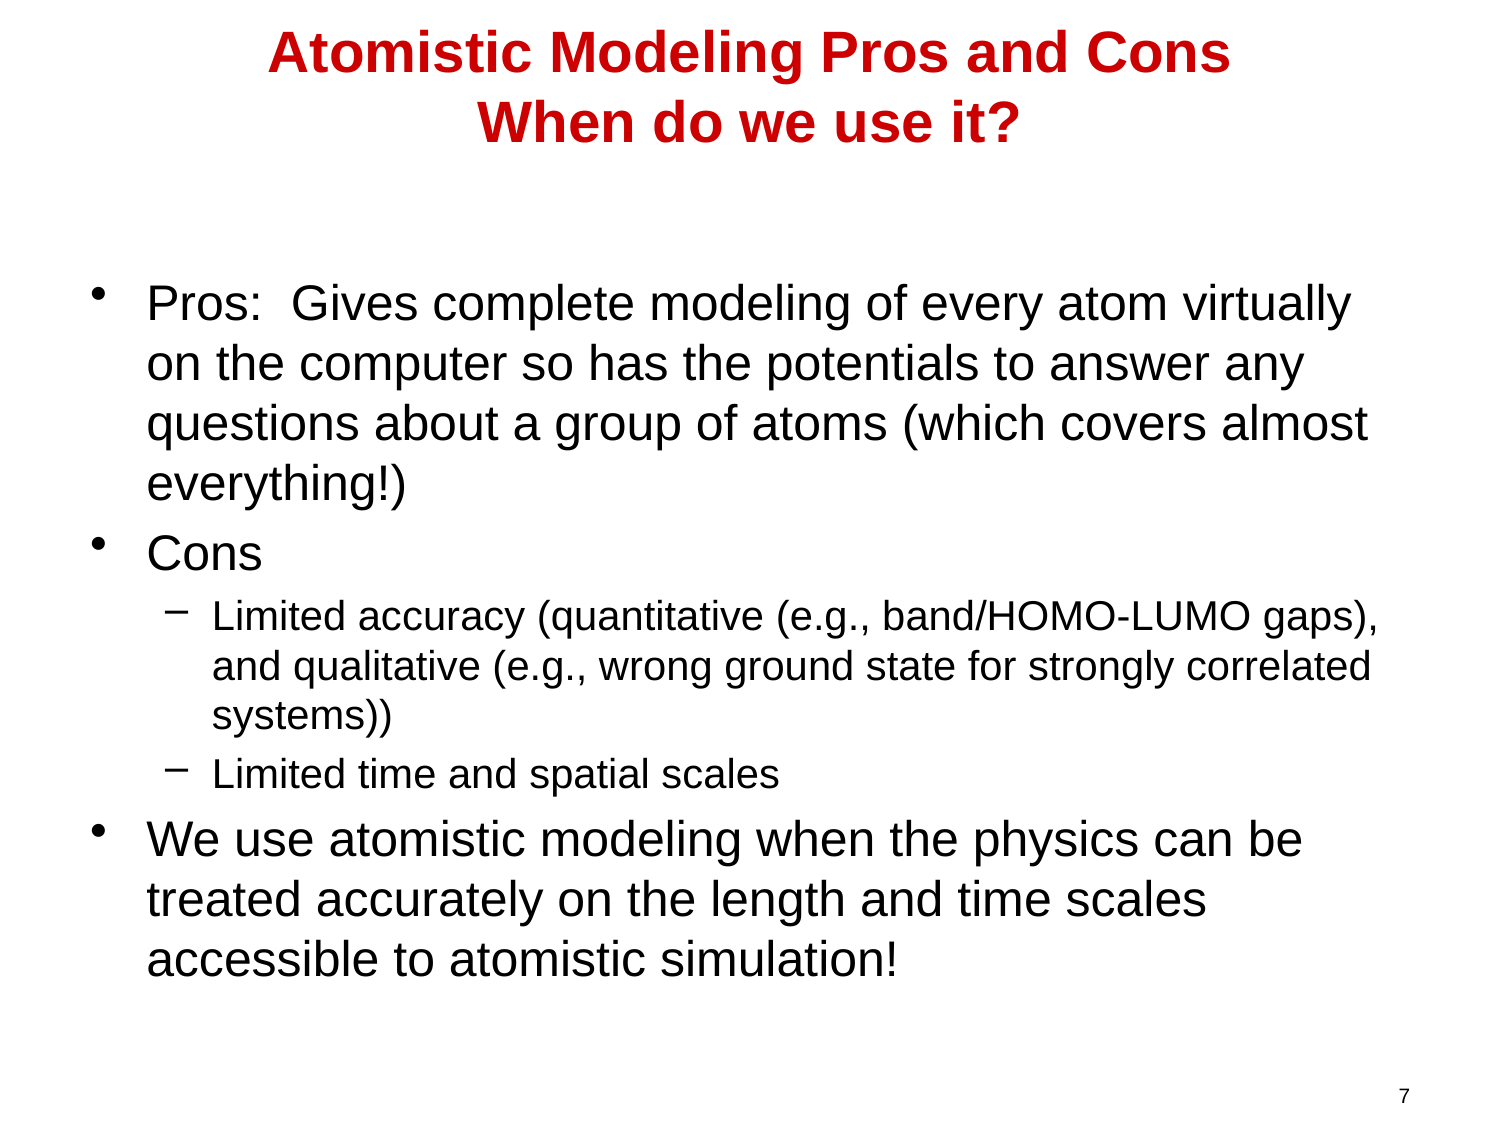

# Atomistic Modeling Pros and Cons When do we use it?
Pros:  Gives complete modeling of every atom virtually on the computer so has the potentials to answer any questions about a group of atoms (which covers almost everything!)
Cons
Limited accuracy (quantitative (e.g., band/HOMO-LUMO gaps), and qualitative (e.g., wrong ground state for strongly correlated systems))
Limited time and spatial scales
We use atomistic modeling when the physics can be treated accurately on the length and time scales accessible to atomistic simulation!

7